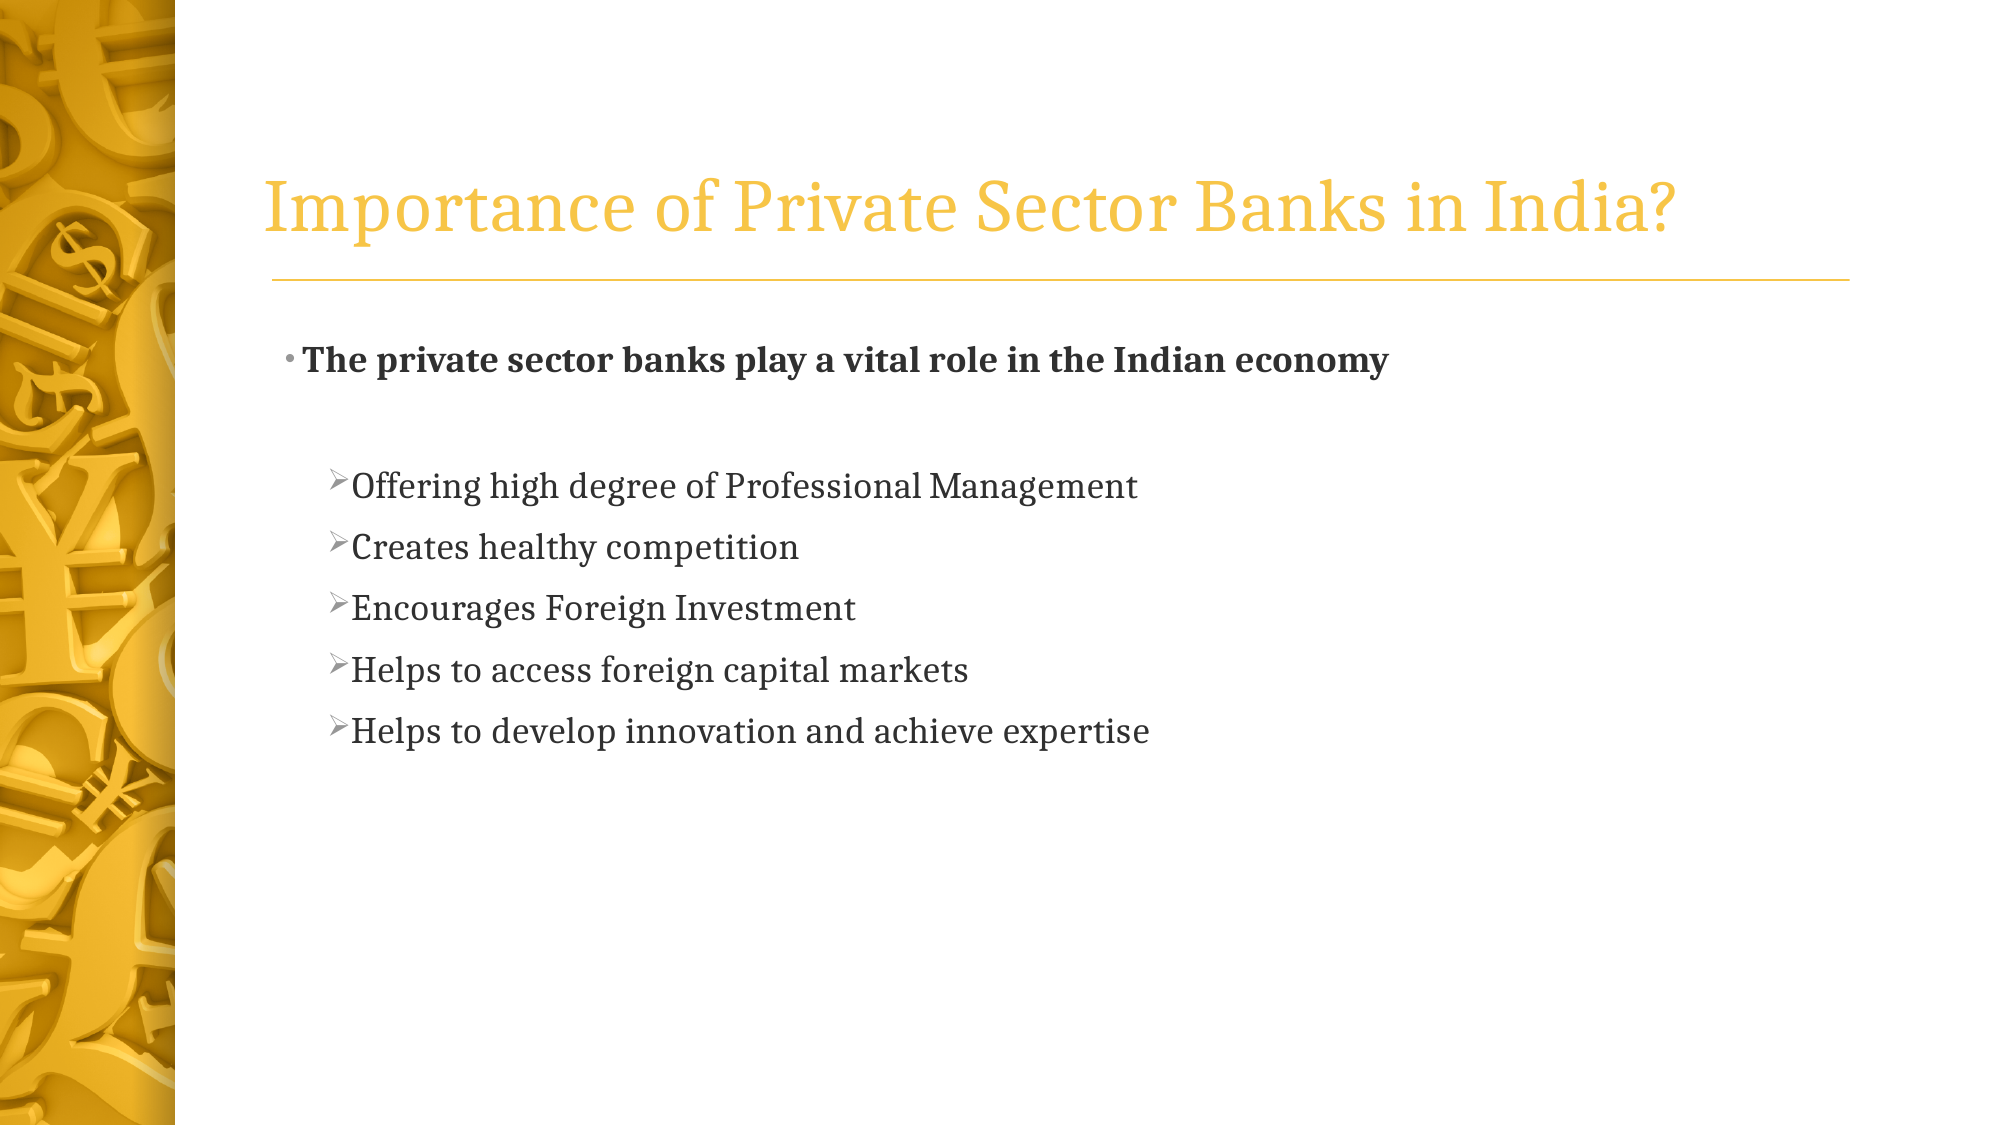

# Importance of Private Sector Banks in India?
The private sector banks play a vital role in the Indian economy

Offering high degree of Professional Management
Creates healthy competition
Encourages Foreign Investment
Helps to access foreign capital markets
Helps to develop innovation and achieve expertise